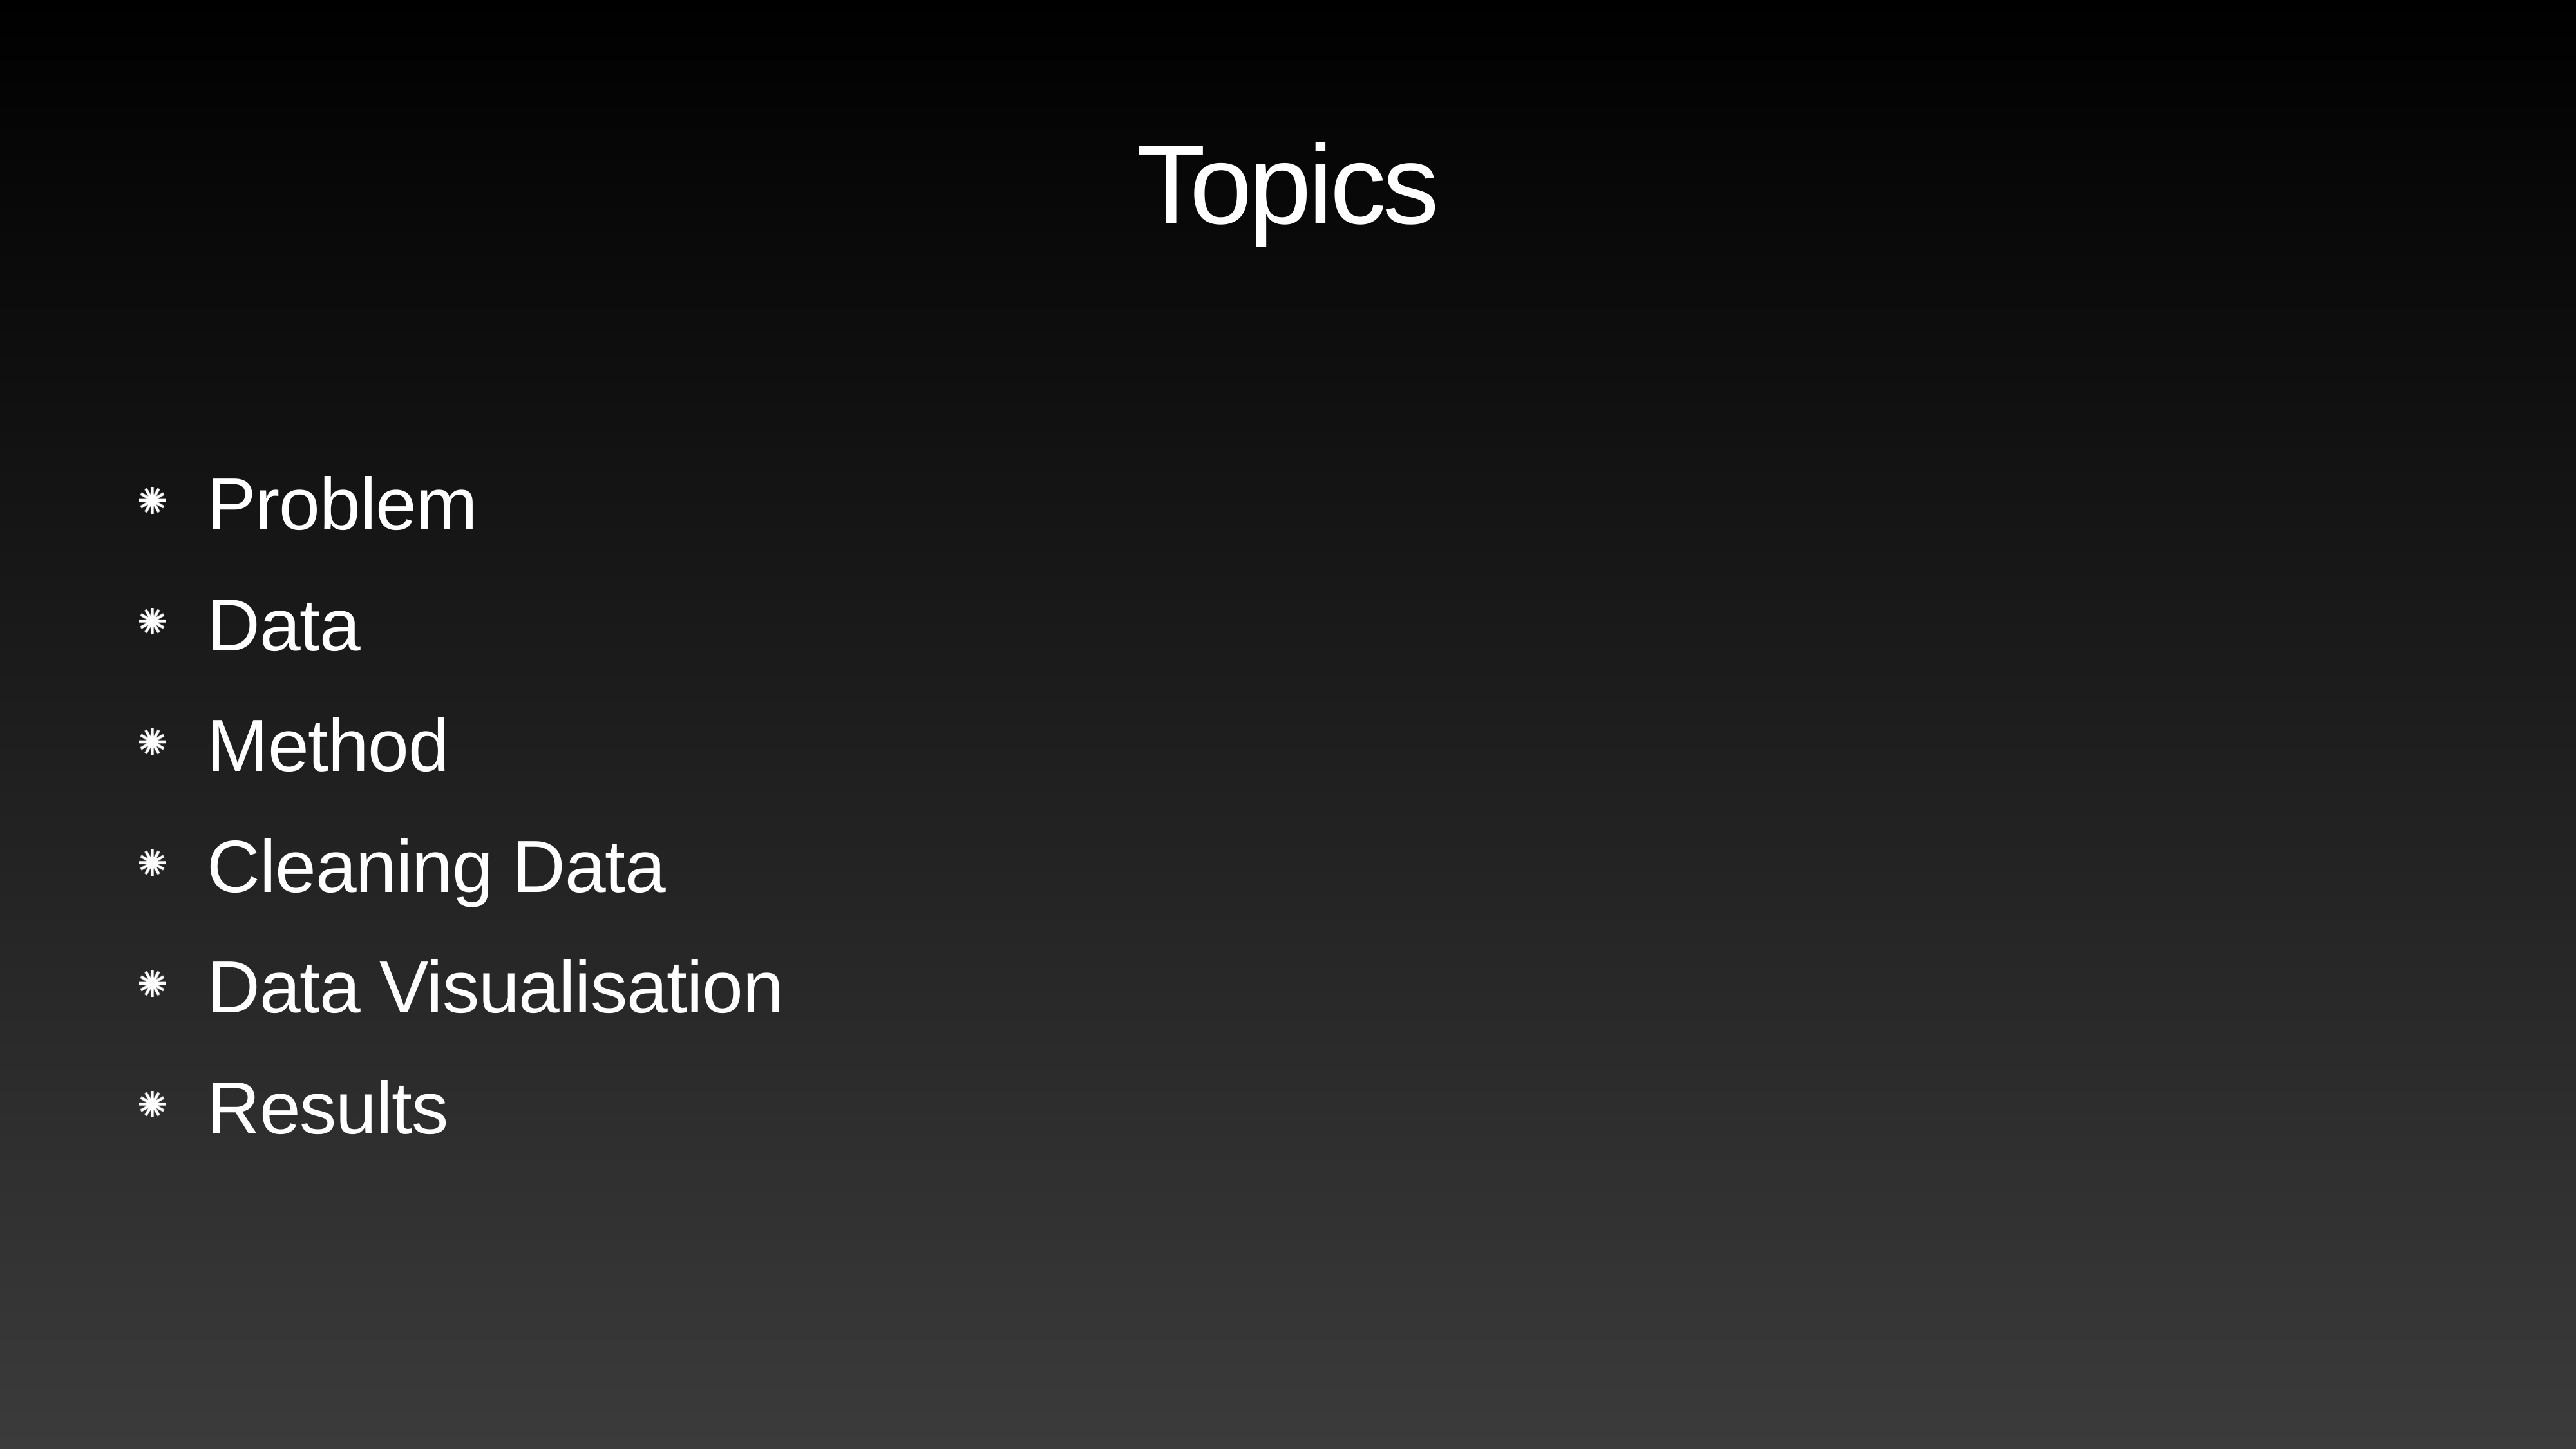

# Topics

Problem
Data
Method
Cleaning Data
Data Visualisation
Results